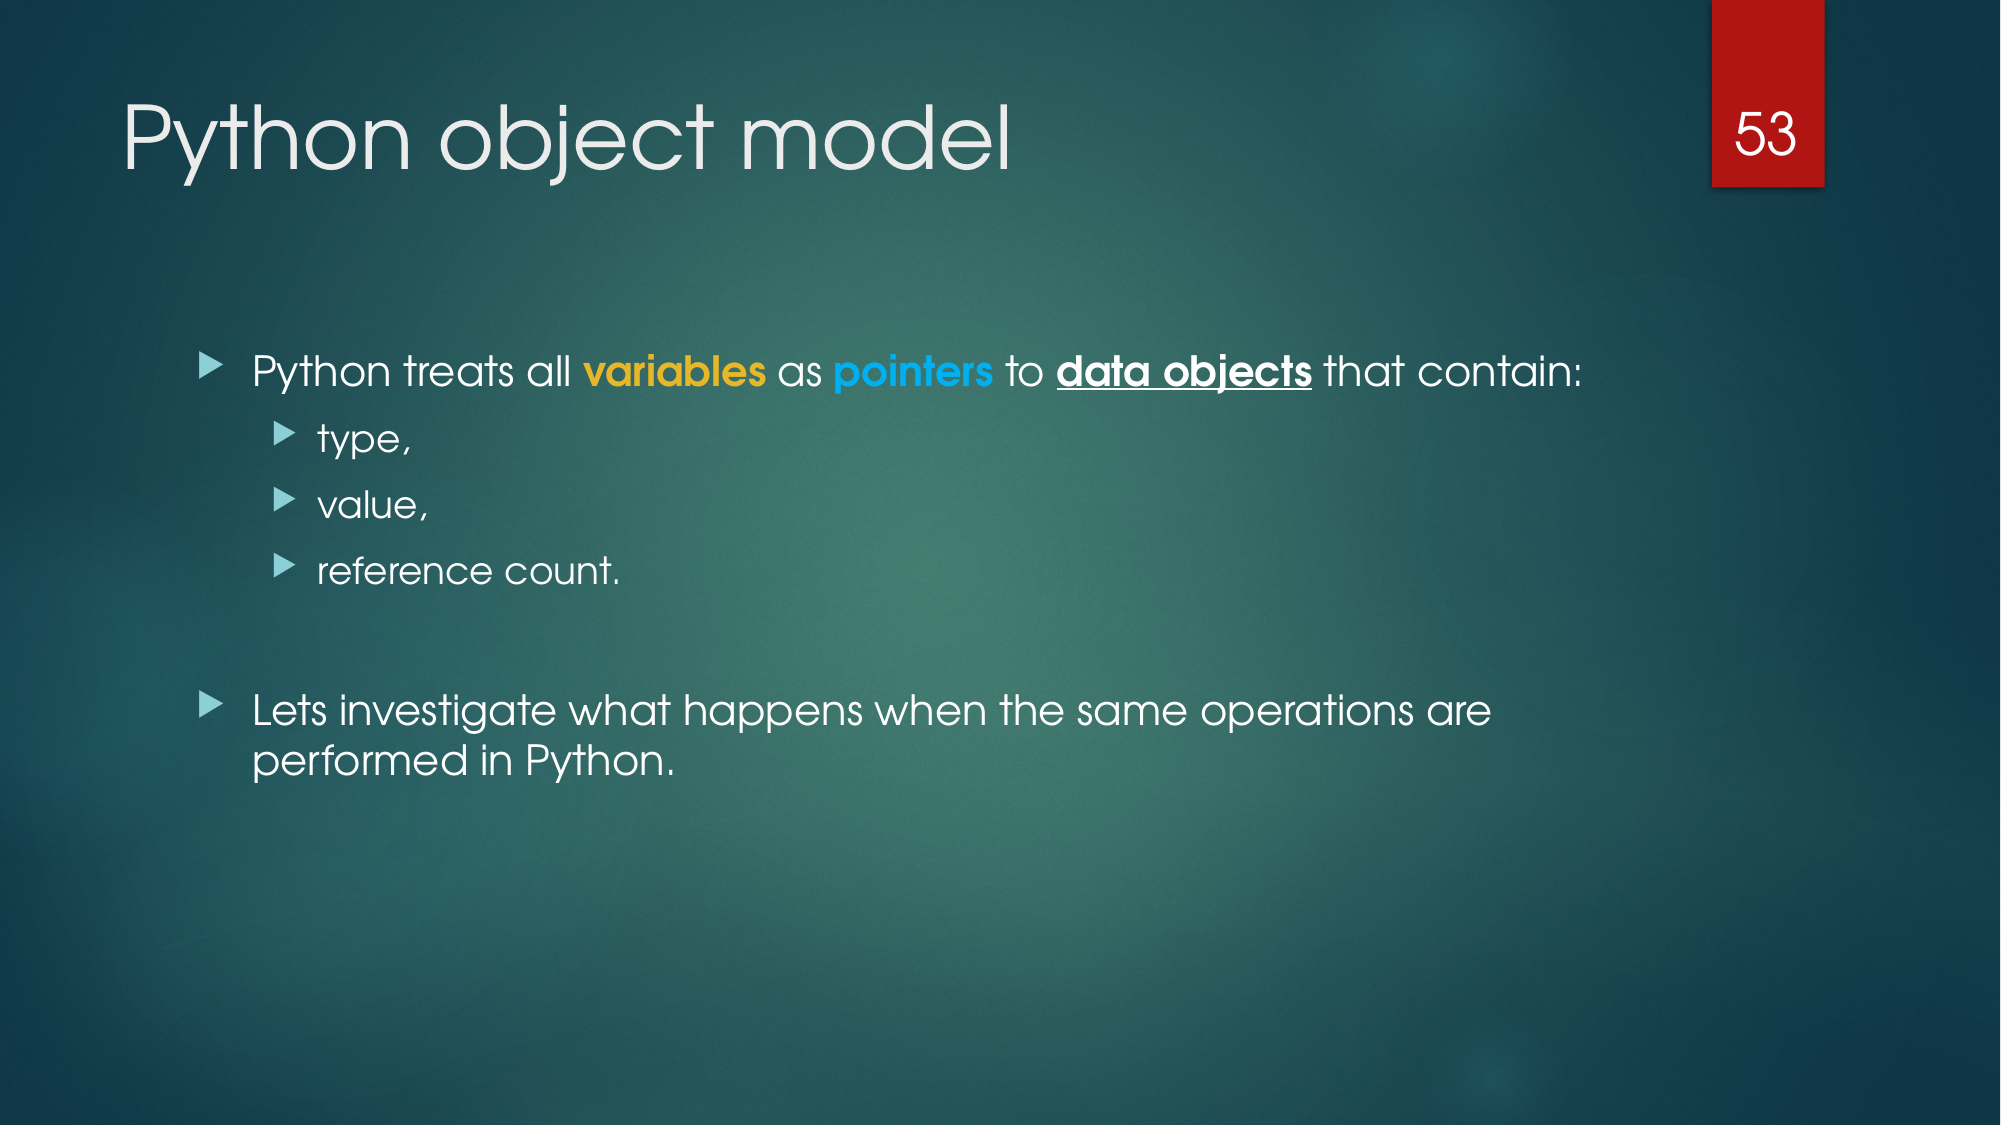

53
# Python object model
Python treats all variables as pointers to data objects that contain:
type,
value,
reference count.

Lets investigate what happens when the same operations are performed in Python.